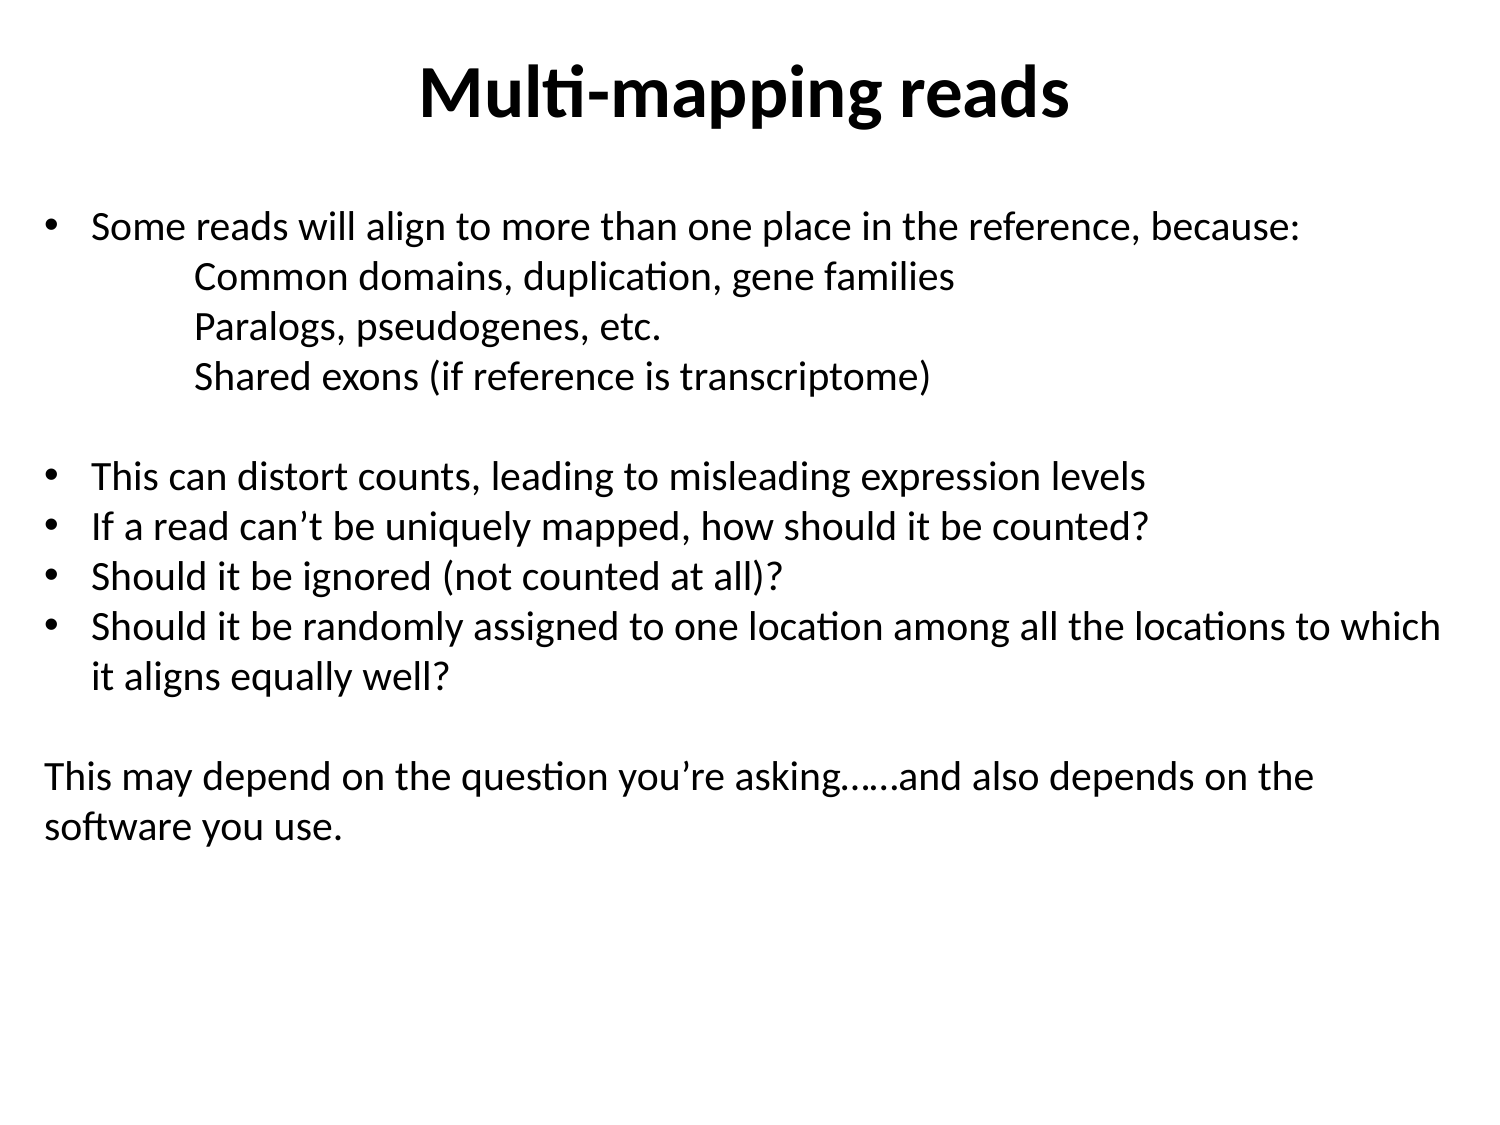

Multi-mapping reads
Some reads will align to more than one place in the reference, because:
	Common domains, duplication, gene families
	Paralogs, pseudogenes, etc.
	Shared exons (if reference is transcriptome)

This can distort counts, leading to misleading expression levels
If a read can’t be uniquely mapped, how should it be counted?
Should it be ignored (not counted at all)?
Should it be randomly assigned to one location among all the locations to which it aligns equally well?

This may depend on the question you’re asking……and also depends on the software you use.